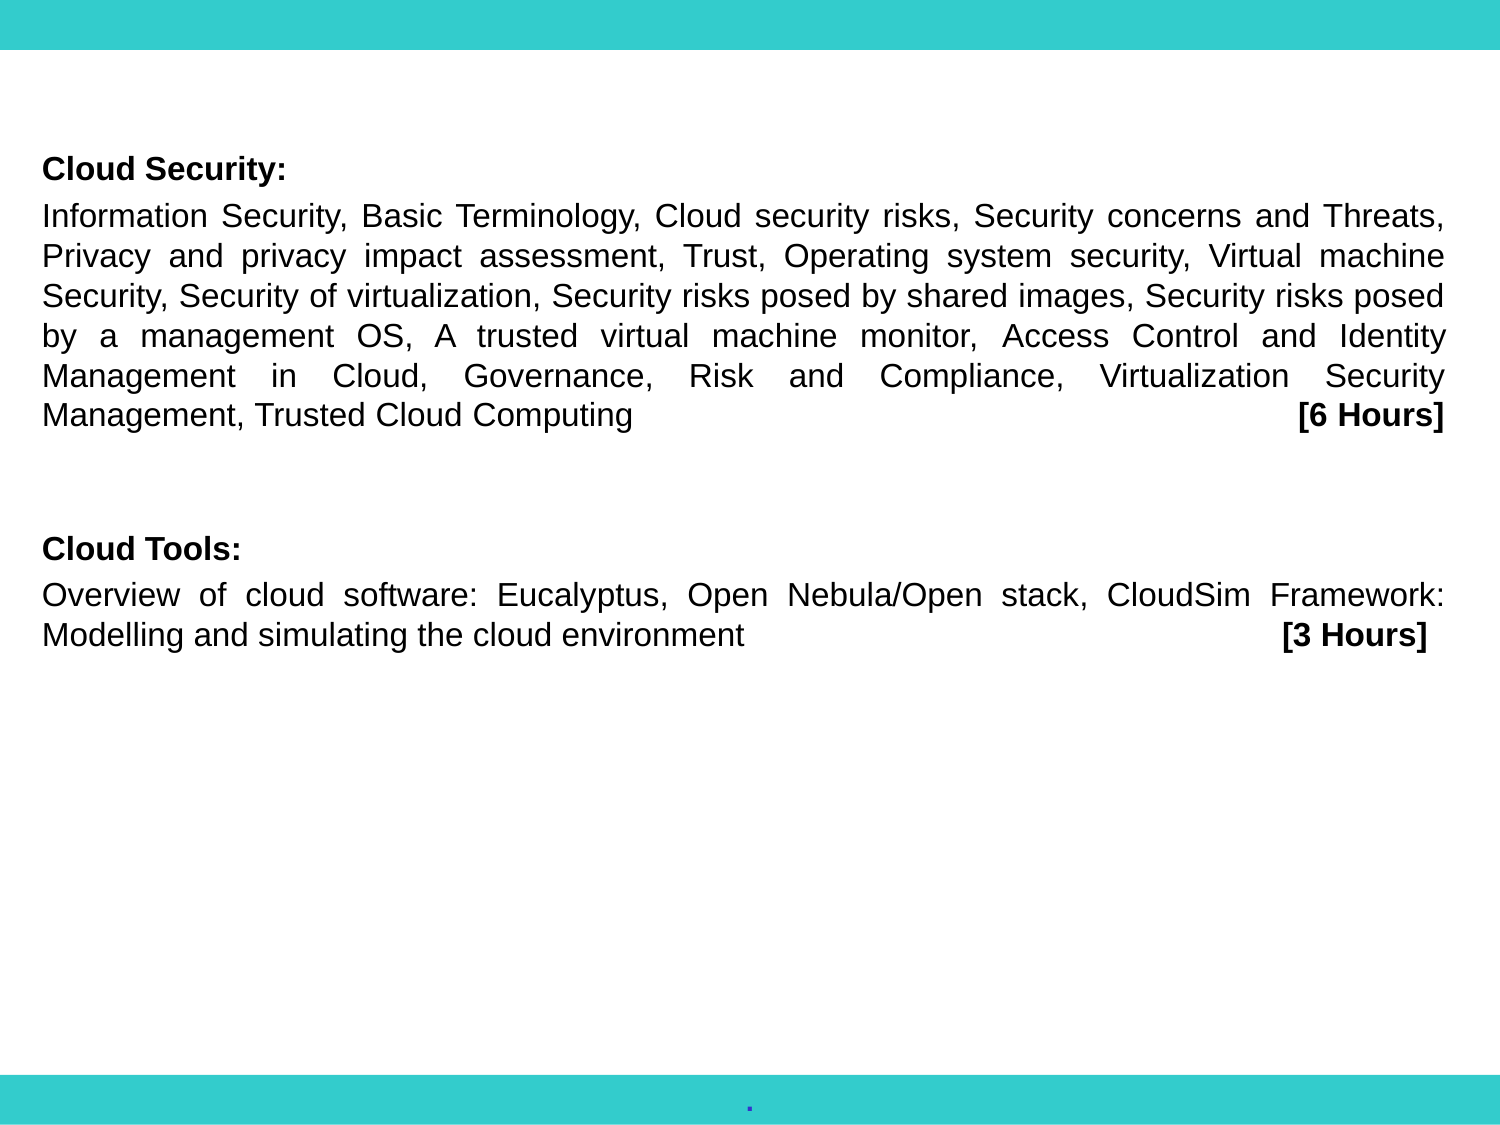

Cloud Security:
Information Security, Basic Terminology, Cloud security risks, Security concerns and Threats, Privacy and privacy impact assessment, Trust, Operating system security, Virtual machine Security, Security of virtualization, Security risks posed by shared images, Security risks posed by a management OS, A trusted virtual machine monitor, Access Control and Identity Management in Cloud, Governance, Risk and Compliance, Virtualization Security Management, Trusted Cloud Computing	                                                                  [6 Hours]

Cloud Tools:
Overview of cloud software: Eucalyptus, Open Nebula/Open stack, CloudSim Framework: Modelling and simulating the cloud environment	                                                     [3 Hours]

.